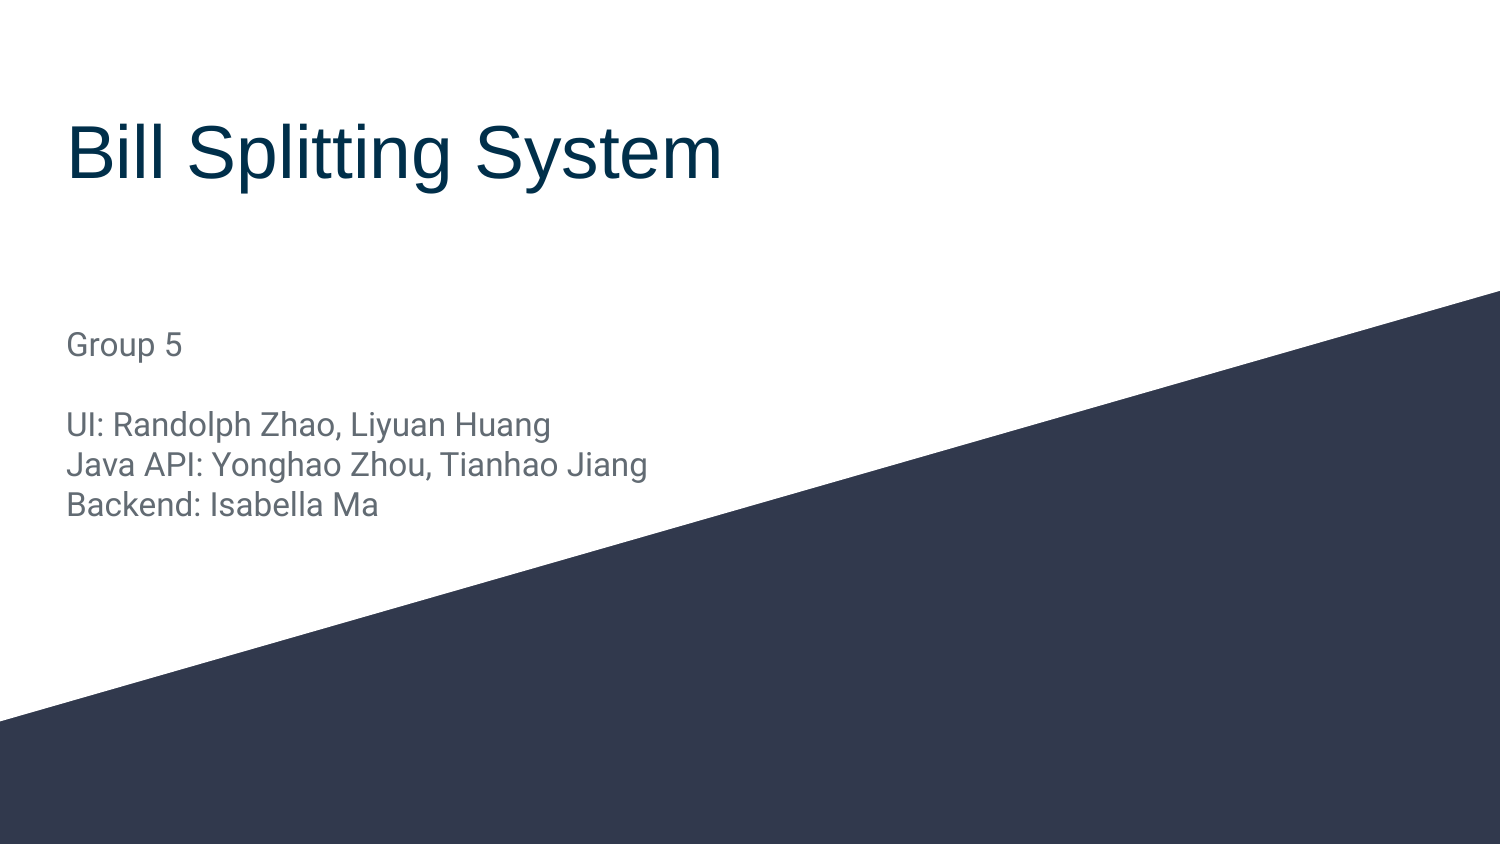

# Bill Splitting System
Group 5

UI: Randolph Zhao, Liyuan Huang
Java API: Yonghao Zhou, Tianhao Jiang
Backend: Isabella Ma